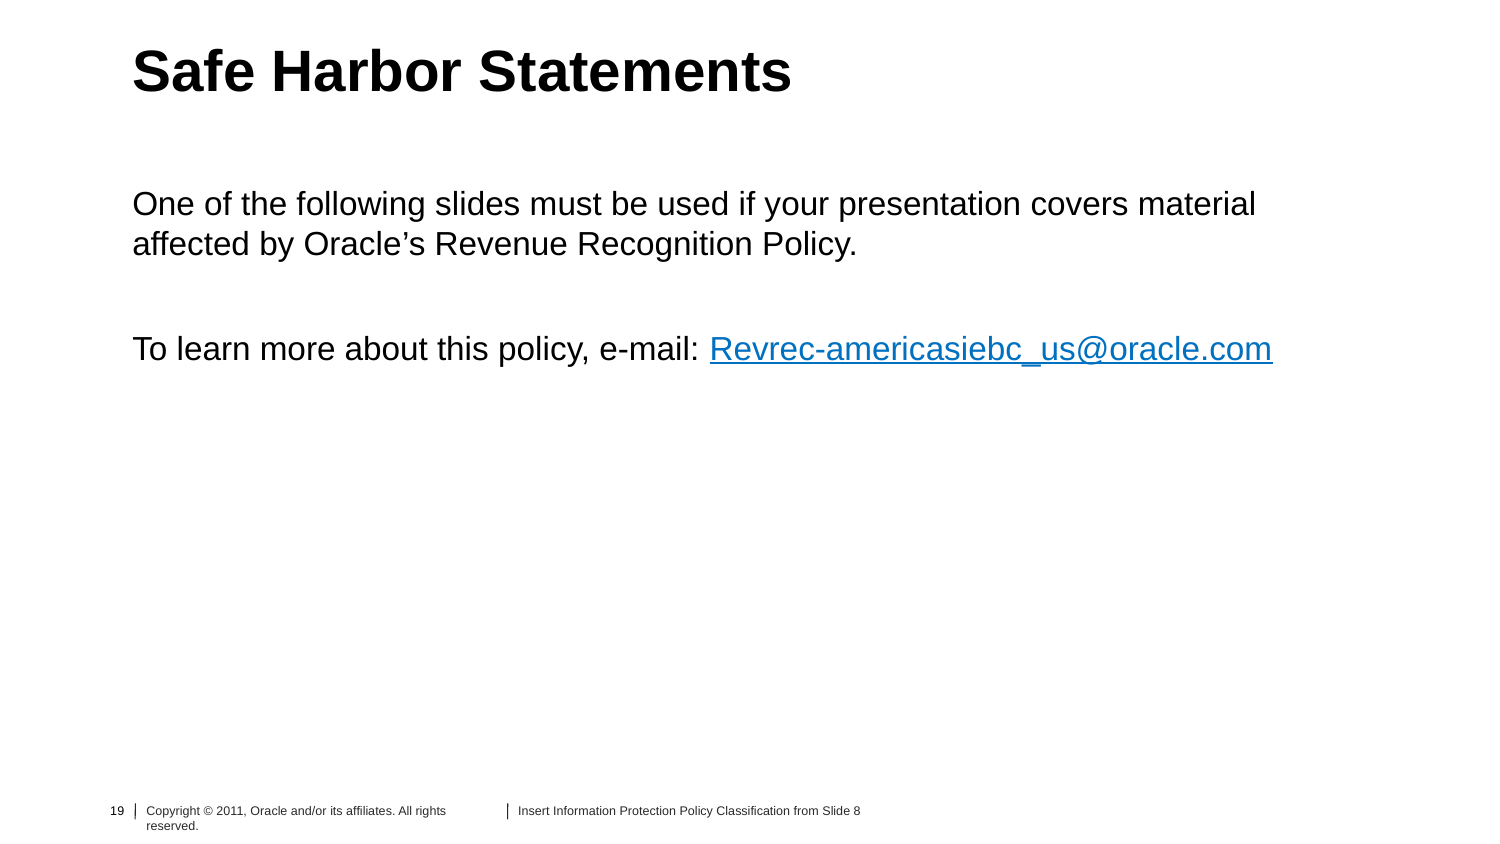

# Safe Harbor Statements
One of the following slides must be used if your presentation covers material
affected by Oracle’s Revenue Recognition Policy.

To learn more about this policy, e-mail: Revrec-americasiebc_us@oracle.com